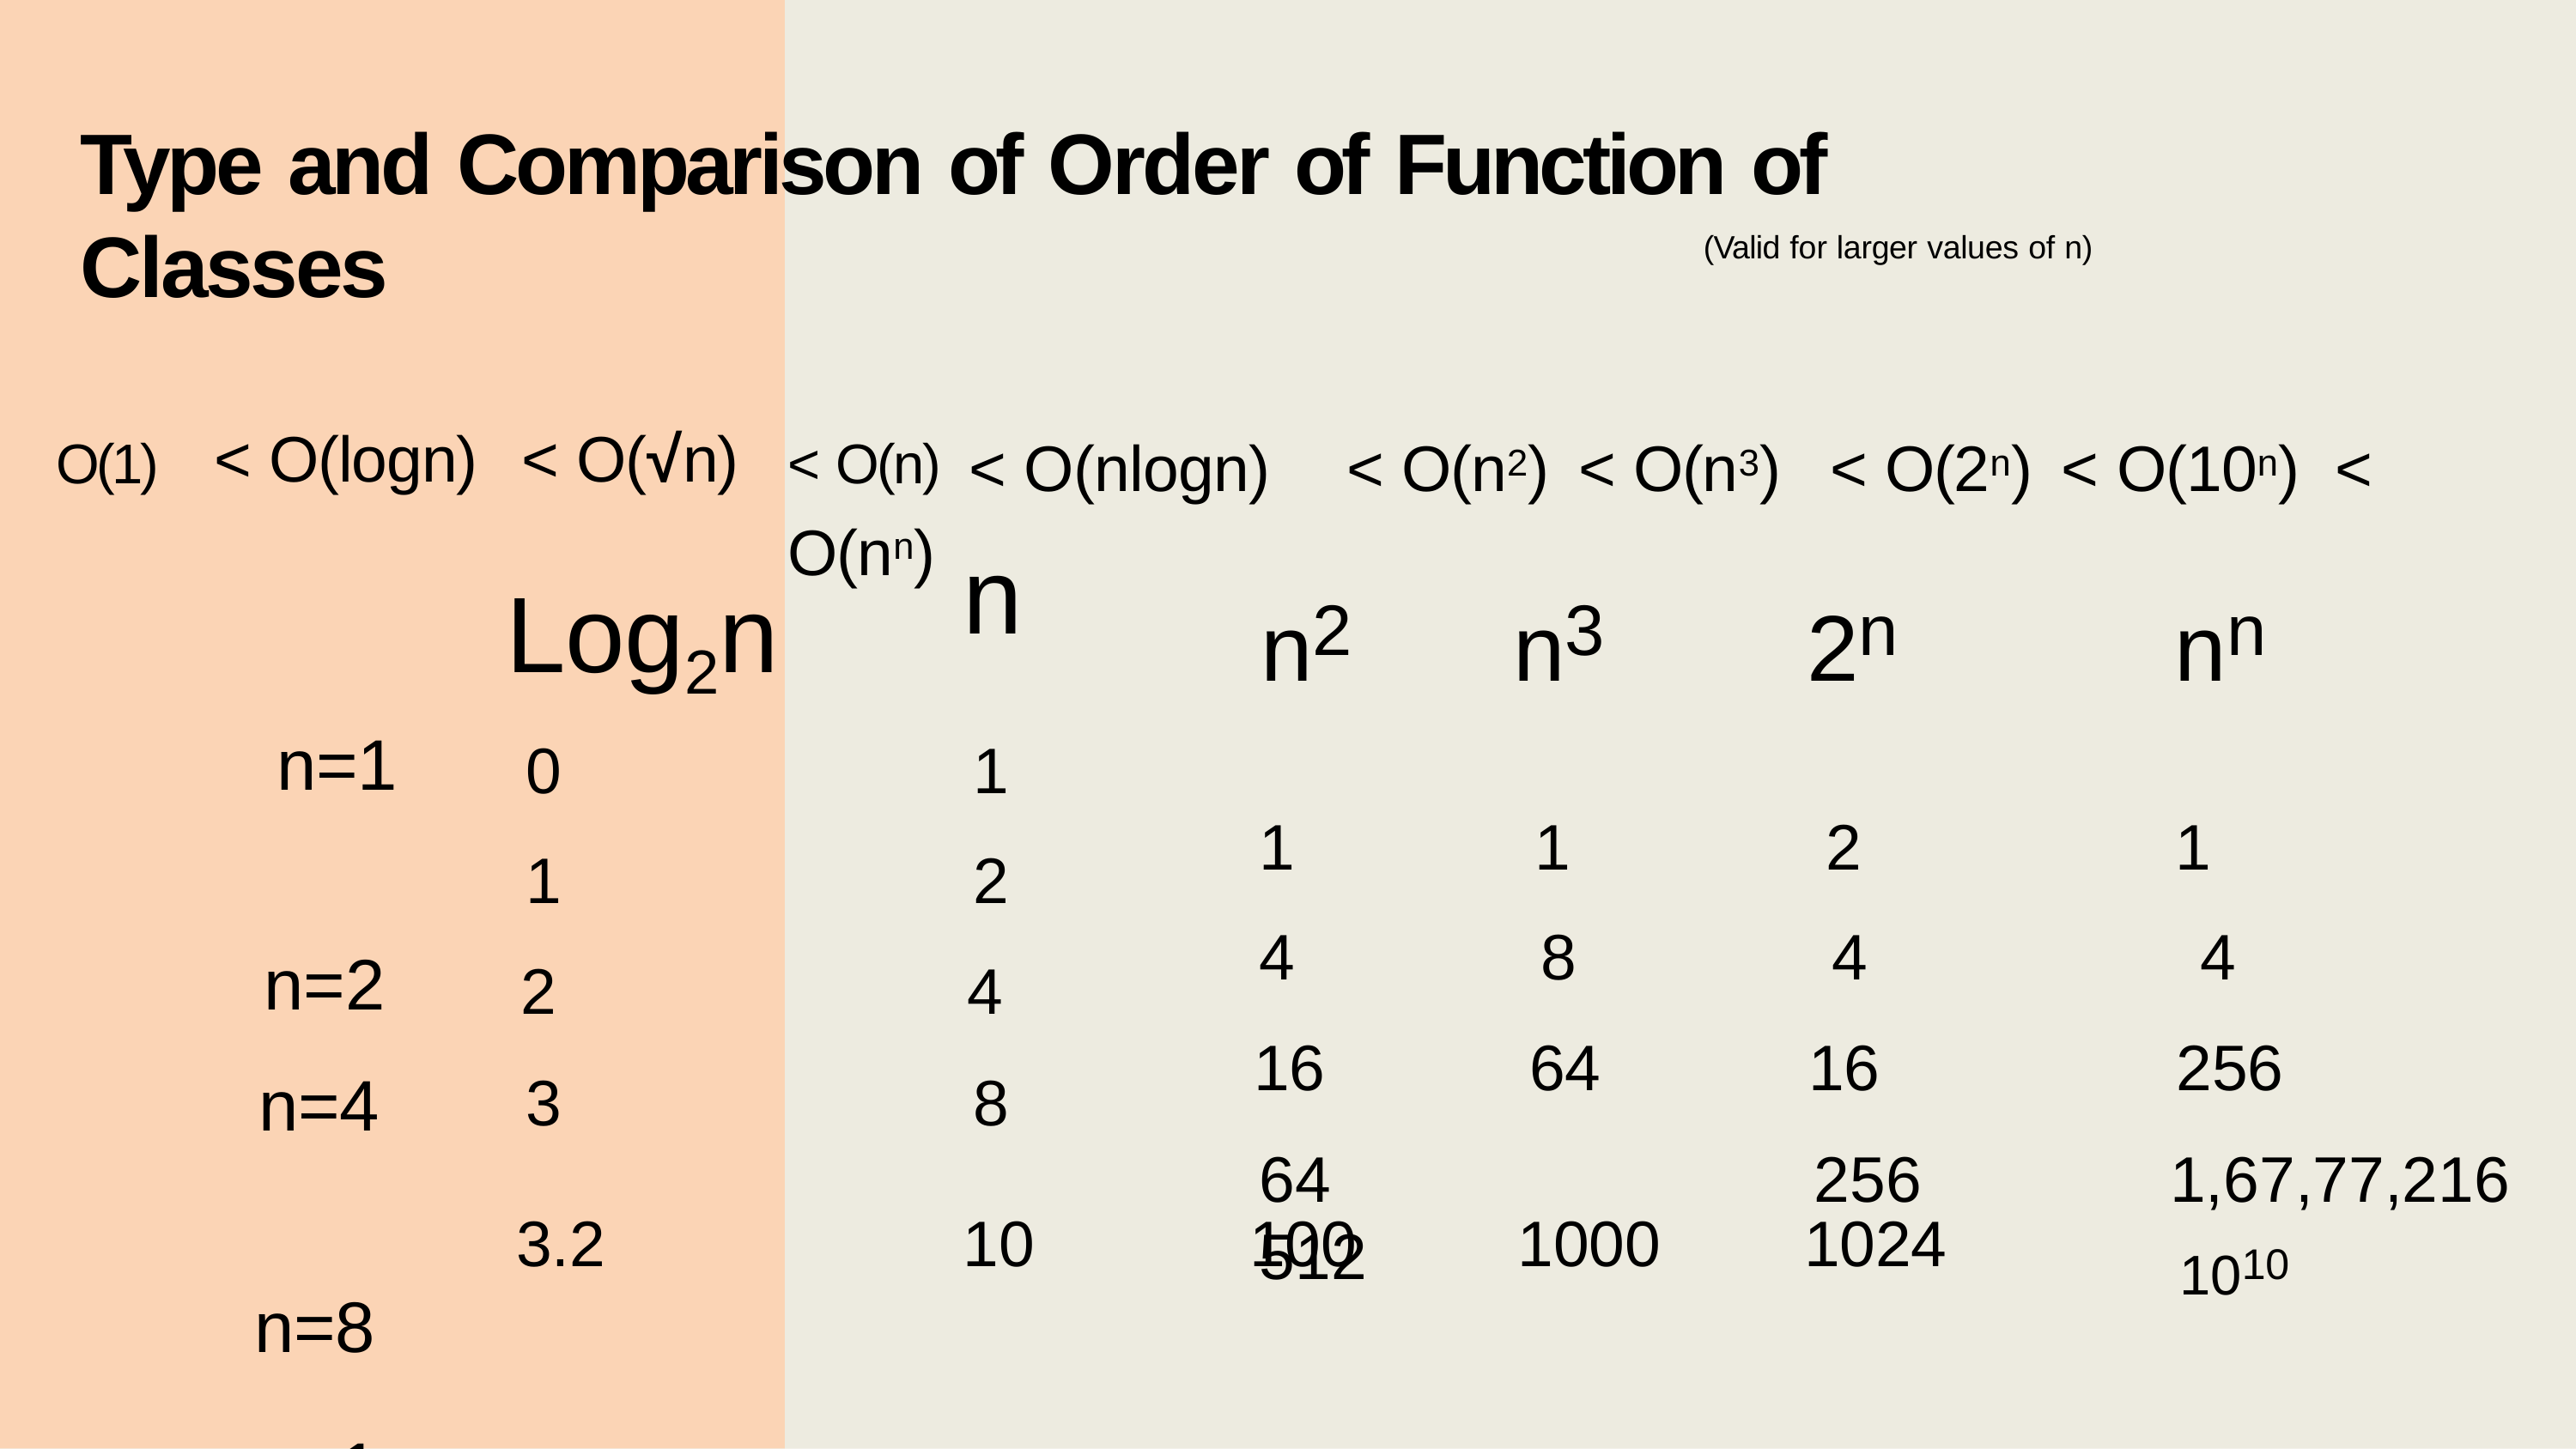

# Type and Comparison of Order of Function of Classes
(Valid for larger values of n)
O(1)	< O(logn)	< O(√n)
Log2n
< O(n) < O(nlogn)	< O(n2)	< O(n3)	< O(2n)	< O(10n)	< O(nn)
n2	n3
1	1
4	8
16	64
64	512
2n
2
4
16
256
nn
1
4
256
1,67,77,216
n
1
2
4
8
n=1  n=2
n=4  n=8
n=10
0
1
2
3
1010
3.2
10
100
1000
1024